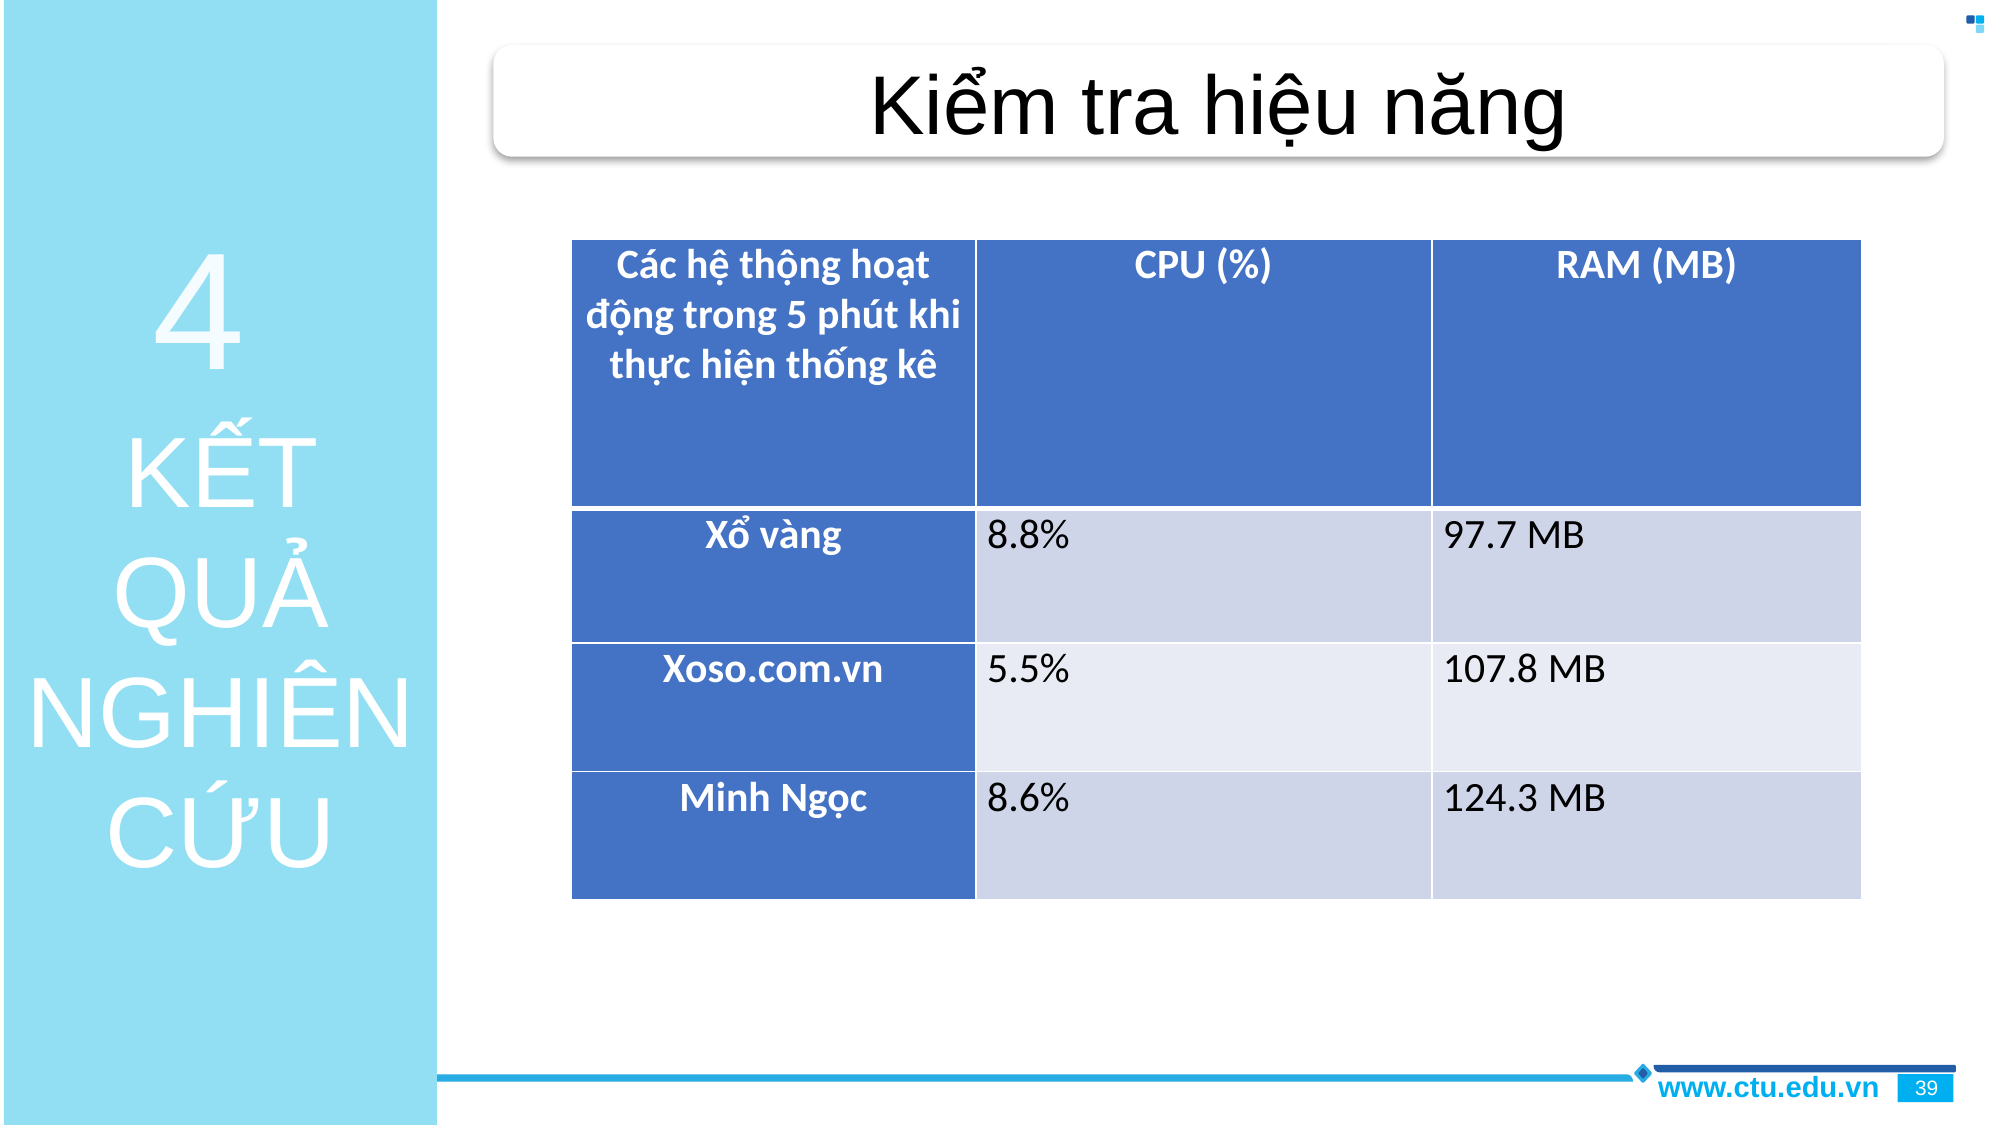

Kiểm tra hiệu năng
4
| Các hệ thộng hoạt động trong 5 phút khi thực hiện thống kê | CPU (%) | RAM (MB) |
| --- | --- | --- |
| Xổ vàng | 8.8% | 97.7 MB |
| Xoso.com.vn | 5.5% | 107.8 MB |
| Minh Ngọc | 8.6% | 124.3 MB |
KẾT QUẢ NGHIÊN CỨU